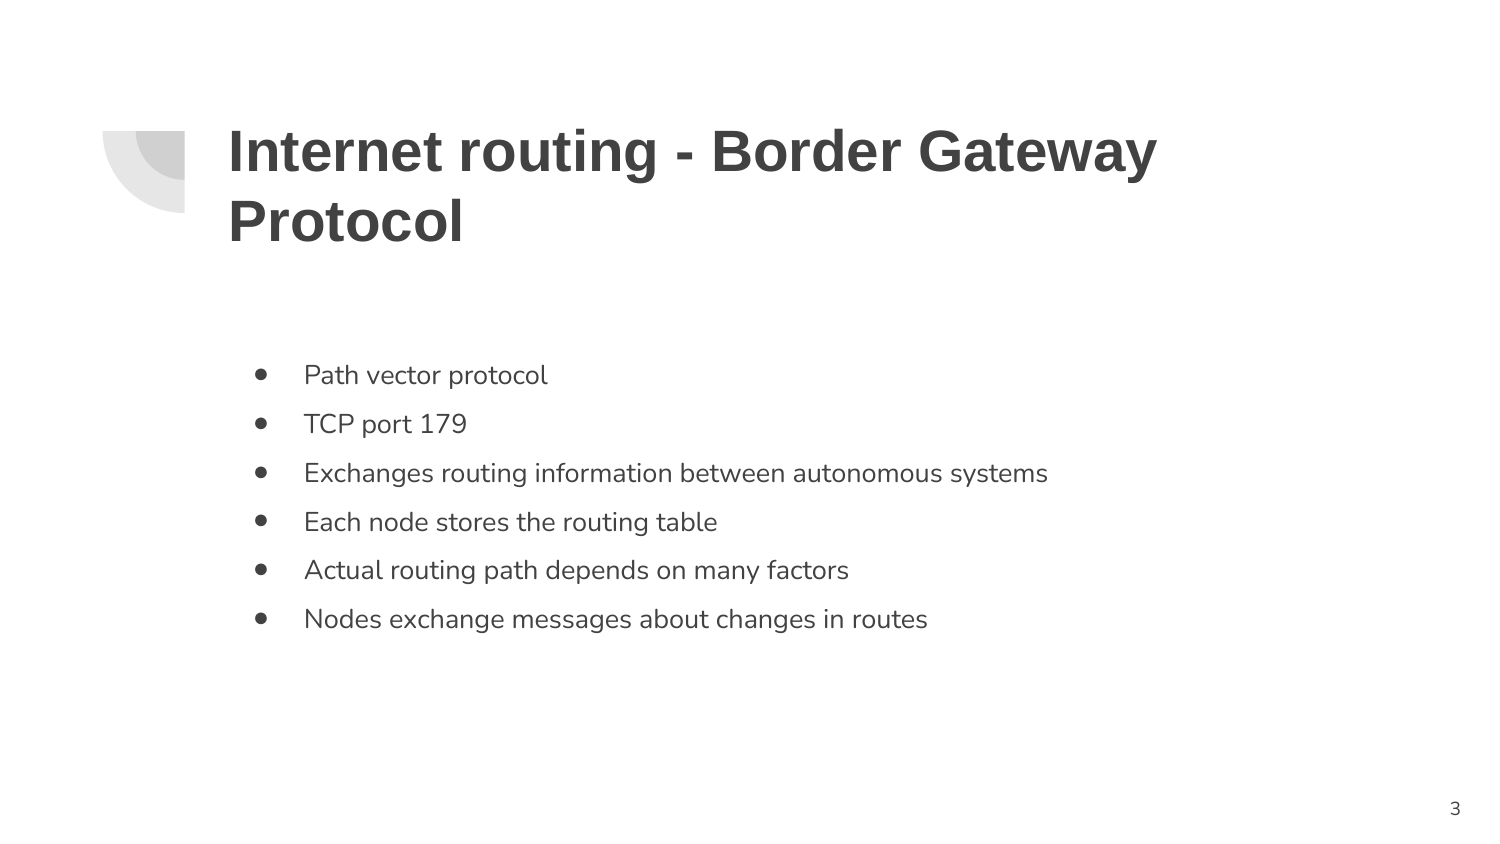

# Internet routing - Border Gateway Protocol

Path vector protocol
TCP port 179
Exchanges routing information between autonomous systems
Each node stores the routing table
Actual routing path depends on many factors
Nodes exchange messages about changes in routes
3